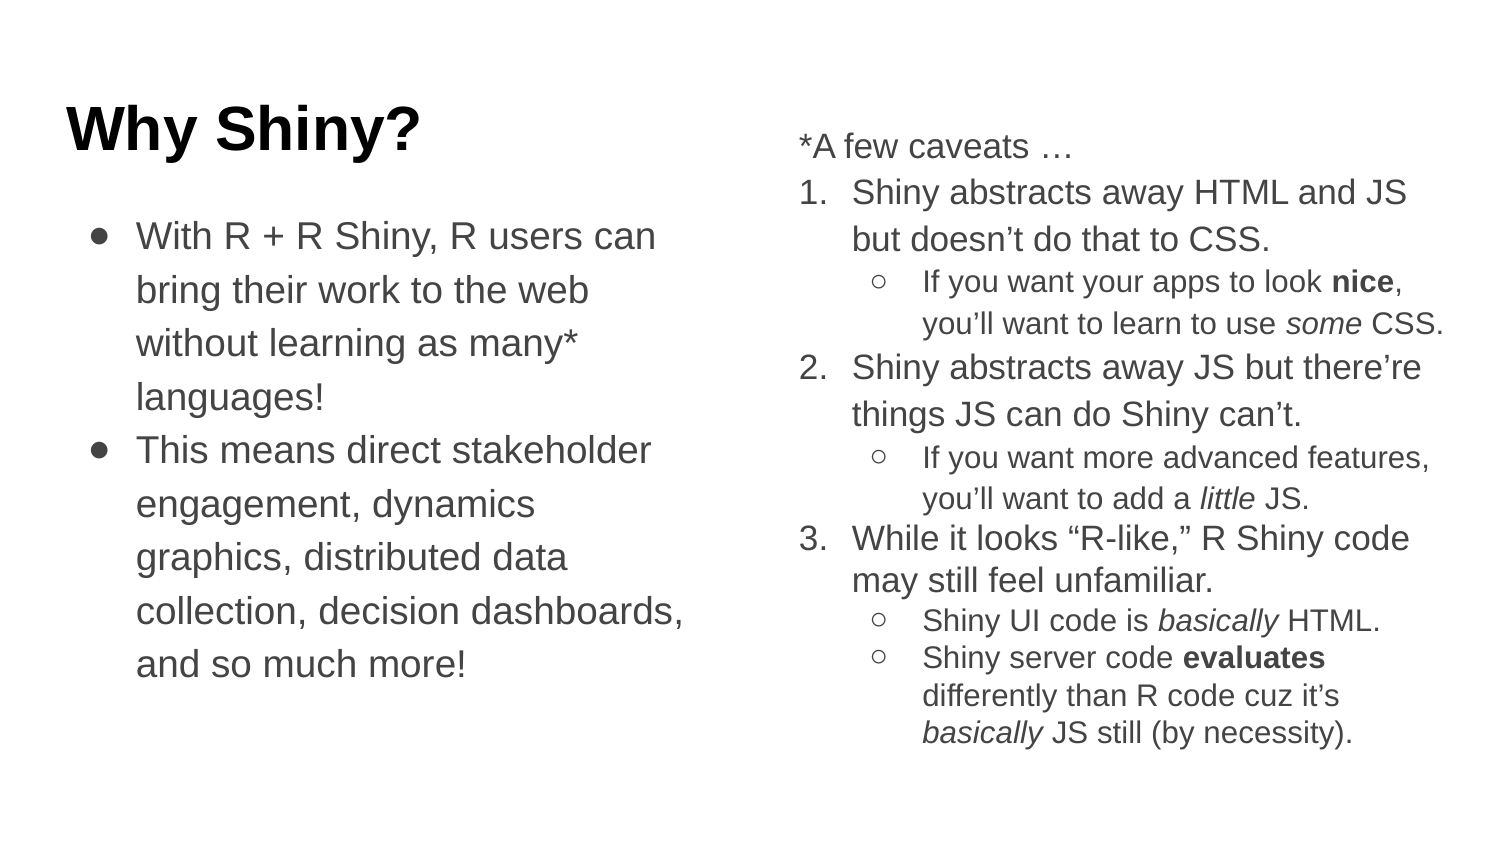

# Why Shiny?
*A few caveats …
Shiny abstracts away HTML and JS but doesn’t do that to CSS.
If you want your apps to look nice, you’ll want to learn to use some CSS.
Shiny abstracts away JS but there’re things JS can do Shiny can’t.
If you want more advanced features, you’ll want to add a little JS.
While it looks “R-like,” R Shiny code may still feel unfamiliar.
Shiny UI code is basically HTML.
Shiny server code evaluates differently than R code cuz it’s basically JS still (by necessity).
With R + R Shiny, R users can bring their work to the web without learning as many* languages!
This means direct stakeholder engagement, dynamics graphics, distributed data collection, decision dashboards, and so much more!